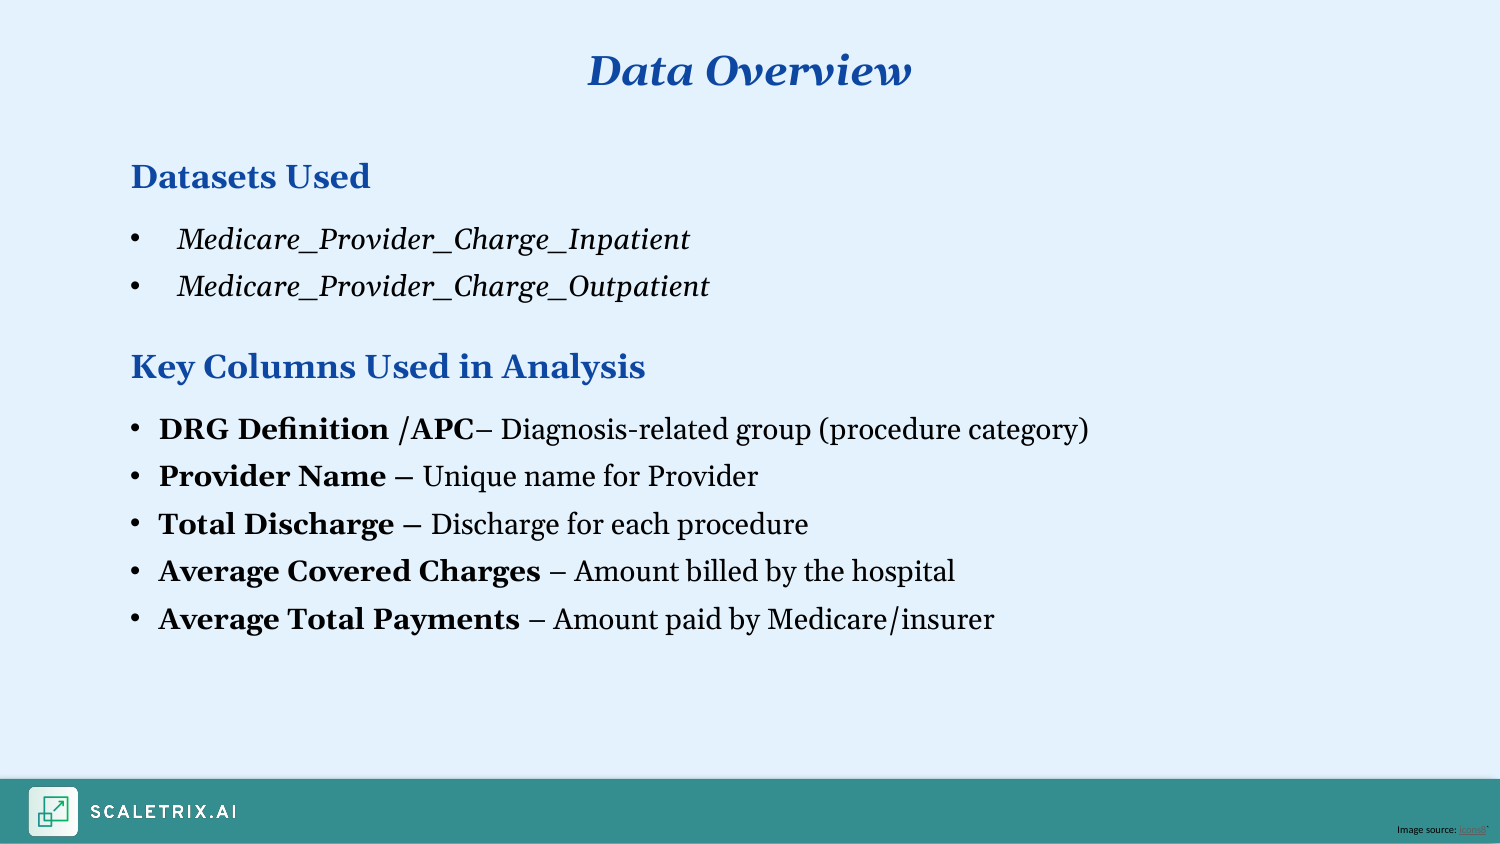

Data Overview
Datasets Used
Medicare_Provider_Charge_Inpatient
Medicare_Provider_Charge_Outpatient

Key Columns Used in Analysis
DRG Definition /APC– Diagnosis-related group (procedure category)
Provider Name – Unique name for Provider
Total Discharge – Discharge for each procedure
Average Covered Charges – Amount billed by the hospital
Average Total Payments – Amount paid by Medicare/insurer
Image source: icons8`